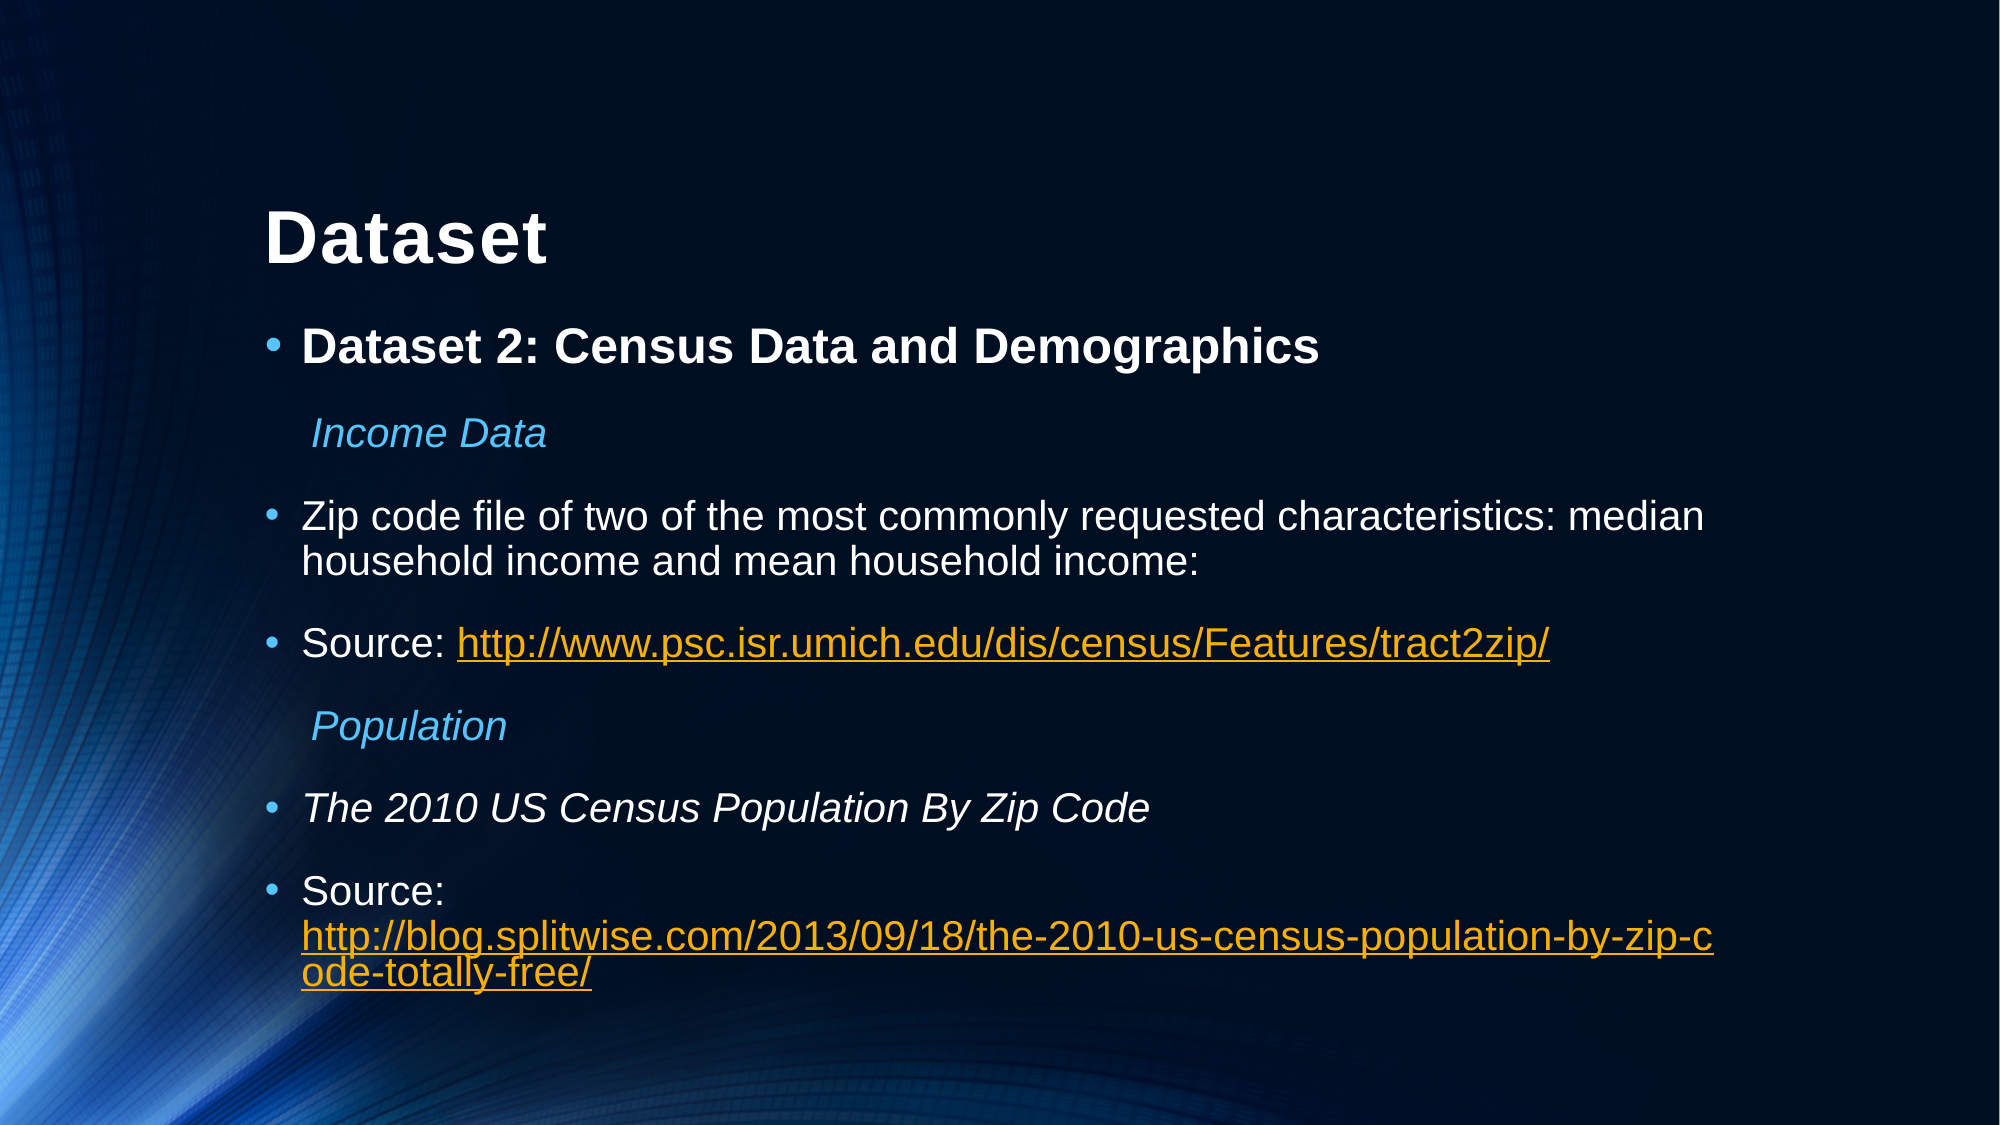

# Dataset
Dataset 2: Census Data and Demographics
    Income Data
Zip code file of two of the most commonly requested characteristics: median household income and mean household income:
Source: http://www.psc.isr.umich.edu/dis/census/Features/tract2zip/
    Population
The 2010 US Census Population By Zip Code
Source: http://blog.splitwise.com/2013/09/18/the-2010-us-census-population-by-zip-code-totally-free/